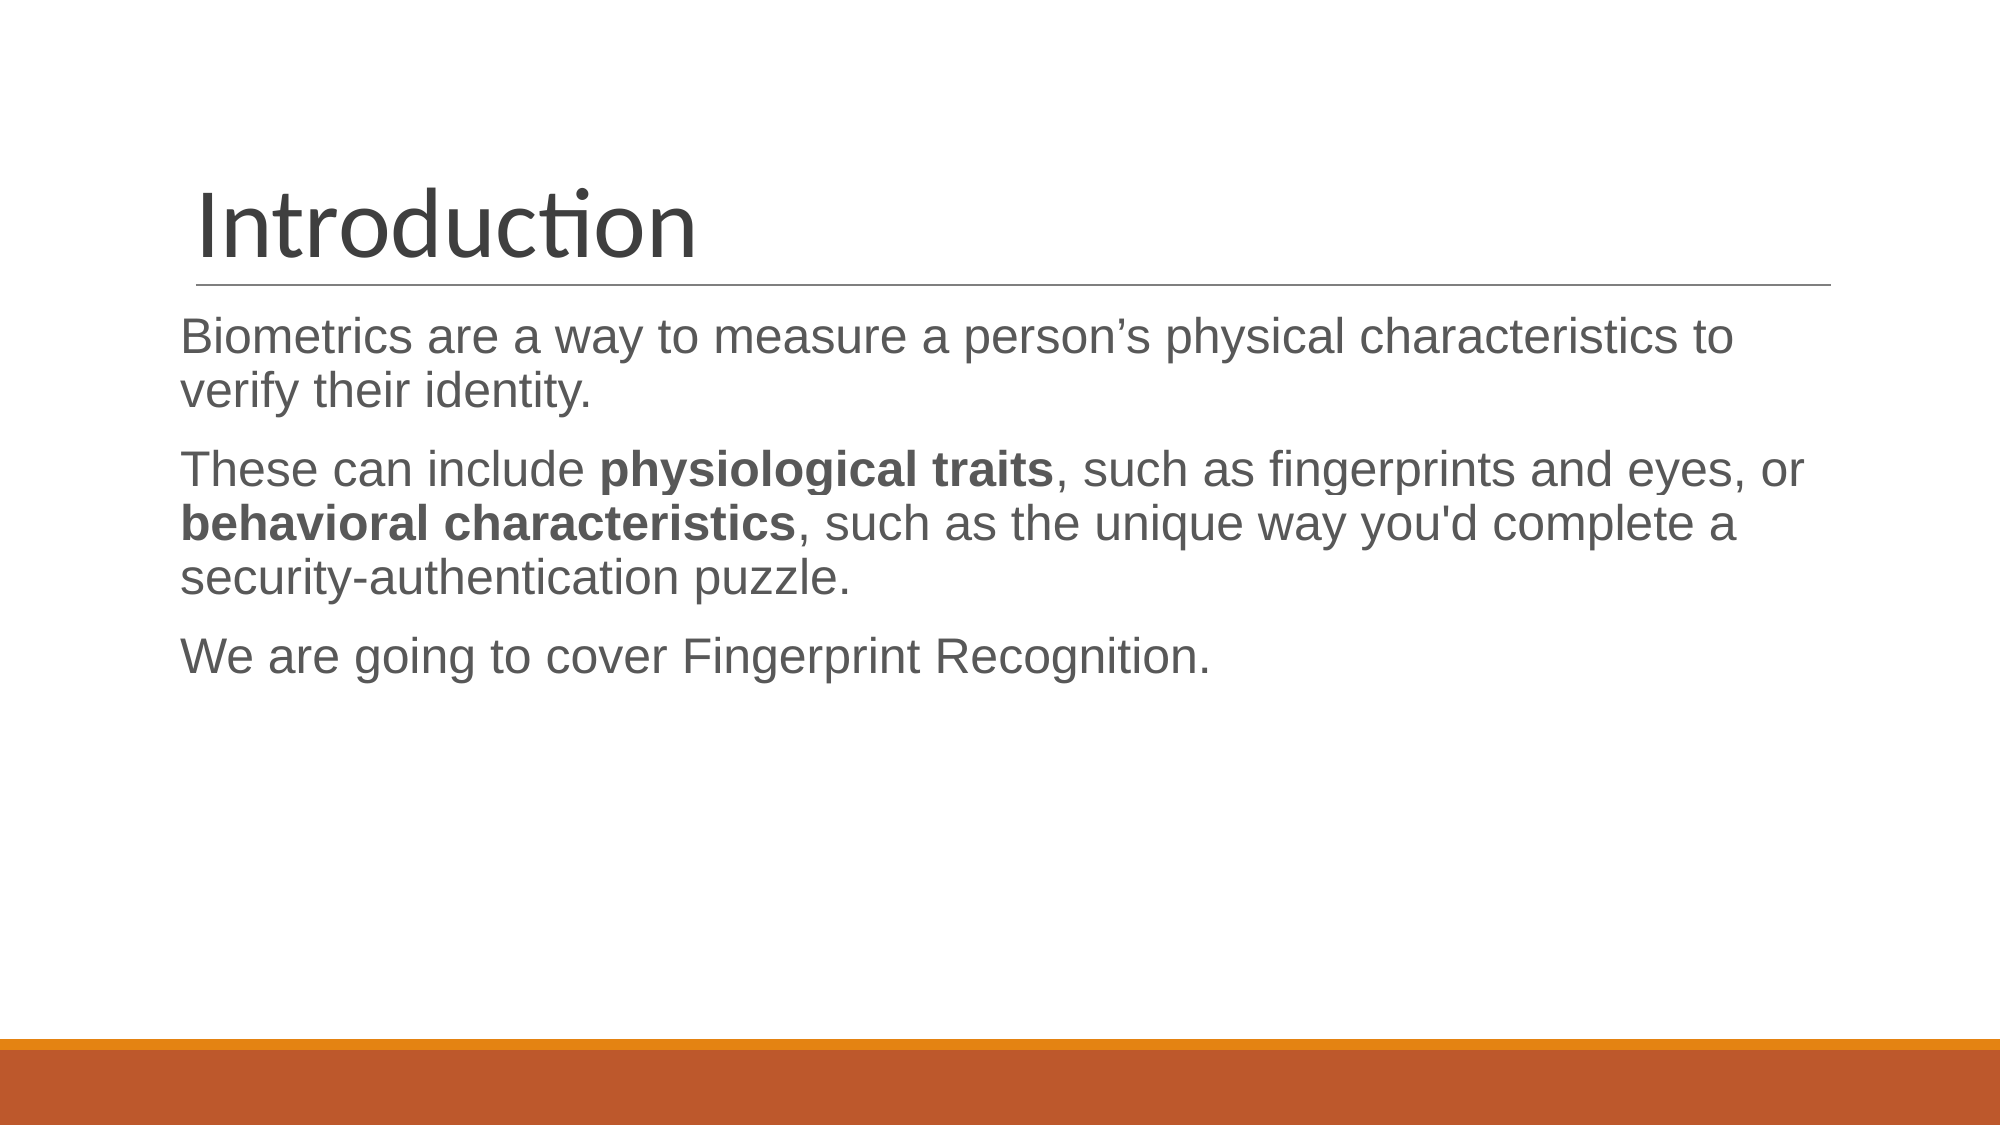

# Introduction
Biometrics are a way to measure a person’s physical characteristics to verify their identity.
These can include physiological traits, such as fingerprints and eyes, or behavioral characteristics, such as the unique way you'd complete a security-authentication puzzle.
We are going to cover Fingerprint Recognition.